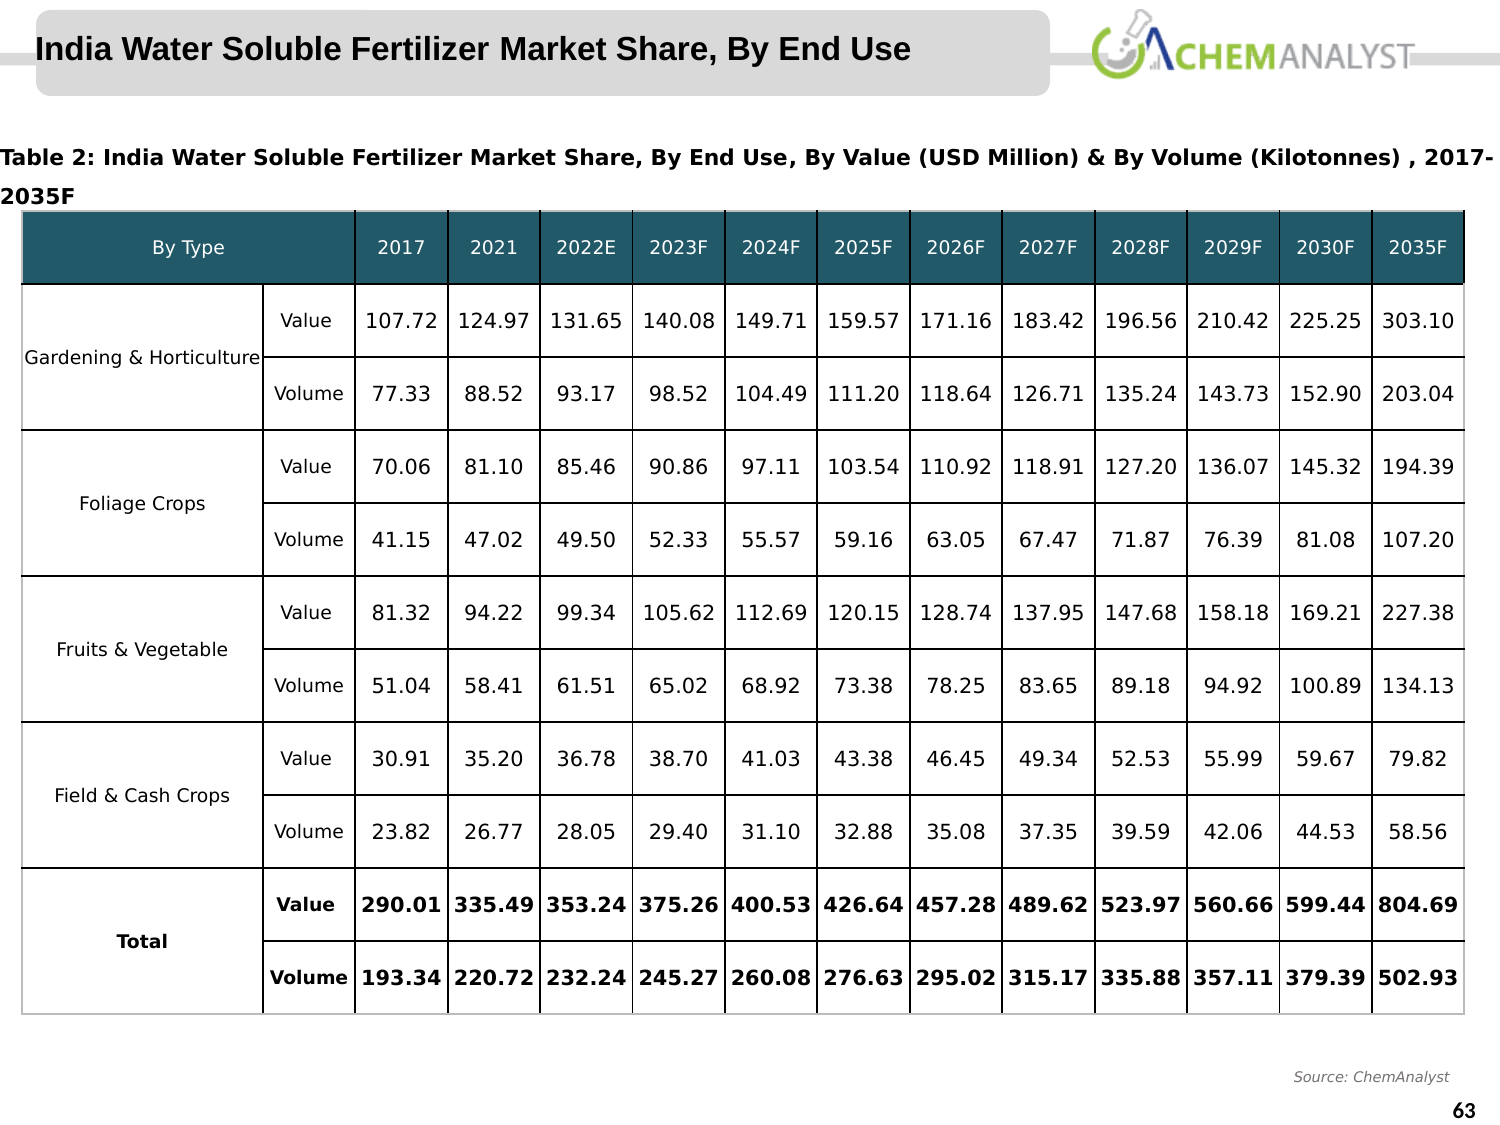

India Water Soluble Fertilizer Market Share, By End Use
Table 2: India Water Soluble Fertilizer Market Share, By End Use, By Value (USD Million) & By Volume (Kilotonnes) , 2017-2035F
| By Type |  | 2017 | 2021 | 2022E | 2023F | 2024F | 2025F | 2026F | 2027F | 2028F | 2029F | 2030F | 2035F |
| --- | --- | --- | --- | --- | --- | --- | --- | --- | --- | --- | --- | --- | --- |
| Gardening & Horticulture | Value | 107.72 | 124.97 | 131.65 | 140.08 | 149.71 | 159.57 | 171.16 | 183.42 | 196.56 | 210.42 | 225.25 | 303.10 |
|  | Volume | 77.33 | 88.52 | 93.17 | 98.52 | 104.49 | 111.20 | 118.64 | 126.71 | 135.24 | 143.73 | 152.90 | 203.04 |
| Foliage Crops | Value | 70.06 | 81.10 | 85.46 | 90.86 | 97.11 | 103.54 | 110.92 | 118.91 | 127.20 | 136.07 | 145.32 | 194.39 |
|  | Volume | 41.15 | 47.02 | 49.50 | 52.33 | 55.57 | 59.16 | 63.05 | 67.47 | 71.87 | 76.39 | 81.08 | 107.20 |
| Fruits & Vegetable | Value | 81.32 | 94.22 | 99.34 | 105.62 | 112.69 | 120.15 | 128.74 | 137.95 | 147.68 | 158.18 | 169.21 | 227.38 |
|  | Volume | 51.04 | 58.41 | 61.51 | 65.02 | 68.92 | 73.38 | 78.25 | 83.65 | 89.18 | 94.92 | 100.89 | 134.13 |
| Field & Cash Crops | Value | 30.91 | 35.20 | 36.78 | 38.70 | 41.03 | 43.38 | 46.45 | 49.34 | 52.53 | 55.99 | 59.67 | 79.82 |
|  | Volume | 23.82 | 26.77 | 28.05 | 29.40 | 31.10 | 32.88 | 35.08 | 37.35 | 39.59 | 42.06 | 44.53 | 58.56 |
| Total | Value | 290.01 | 335.49 | 353.24 | 375.26 | 400.53 | 426.64 | 457.28 | 489.62 | 523.97 | 560.66 | 599.44 | 804.69 |
|  | Volume | 193.34 | 220.72 | 232.24 | 245.27 | 260.08 | 276.63 | 295.02 | 315.17 | 335.88 | 357.11 | 379.39 | 502.93 |
Source: ChemAnalyst
63
© ChemAnalyst
63